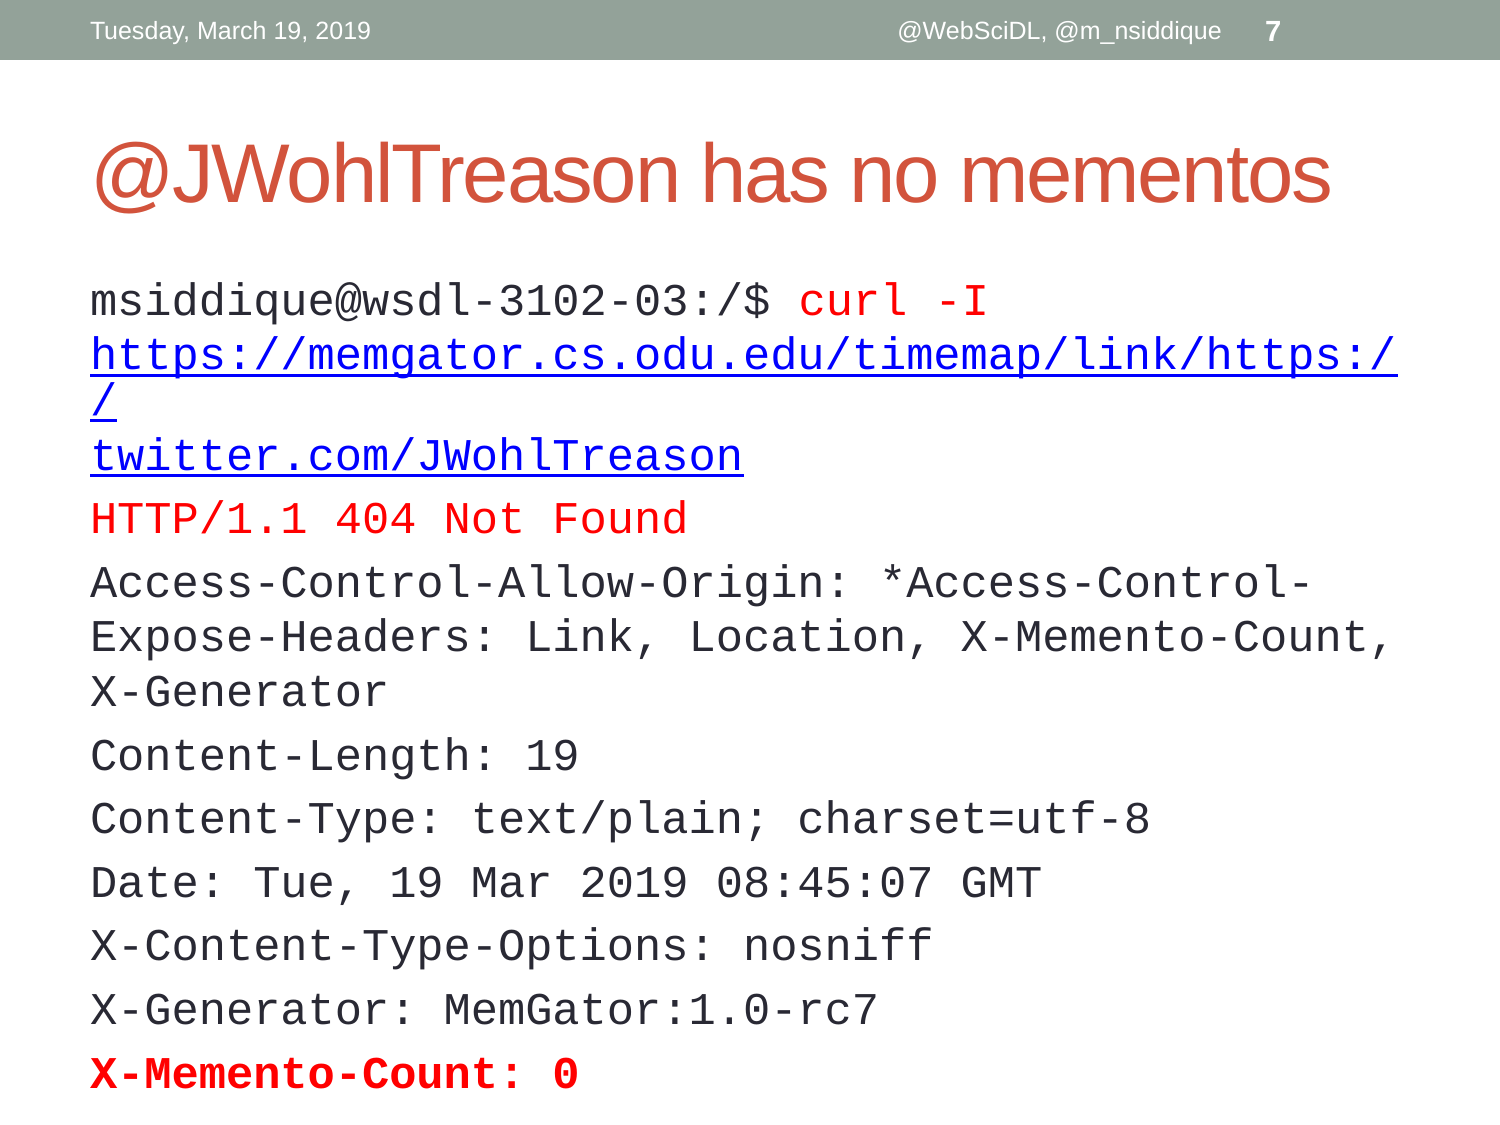

Tuesday, March 19, 2019
@WebSciDL, @m_nsiddique
7
# @JWohlTreason has no mementos
msiddique@wsdl-3102-03:/$ curl -I https://memgator.cs.odu.edu/timemap/link/https://twitter.com/JWohlTreason
HTTP/1.1 404 Not Found
Access-Control-Allow-Origin: *Access-Control-Expose-Headers: Link, Location, X-Memento-Count, X-Generator
Content-Length: 19
Content-Type: text/plain; charset=utf-8
Date: Tue, 19 Mar 2019 08:45:07 GMT
X-Content-Type-Options: nosniff
X-Generator: MemGator:1.0-rc7
X-Memento-Count: 0